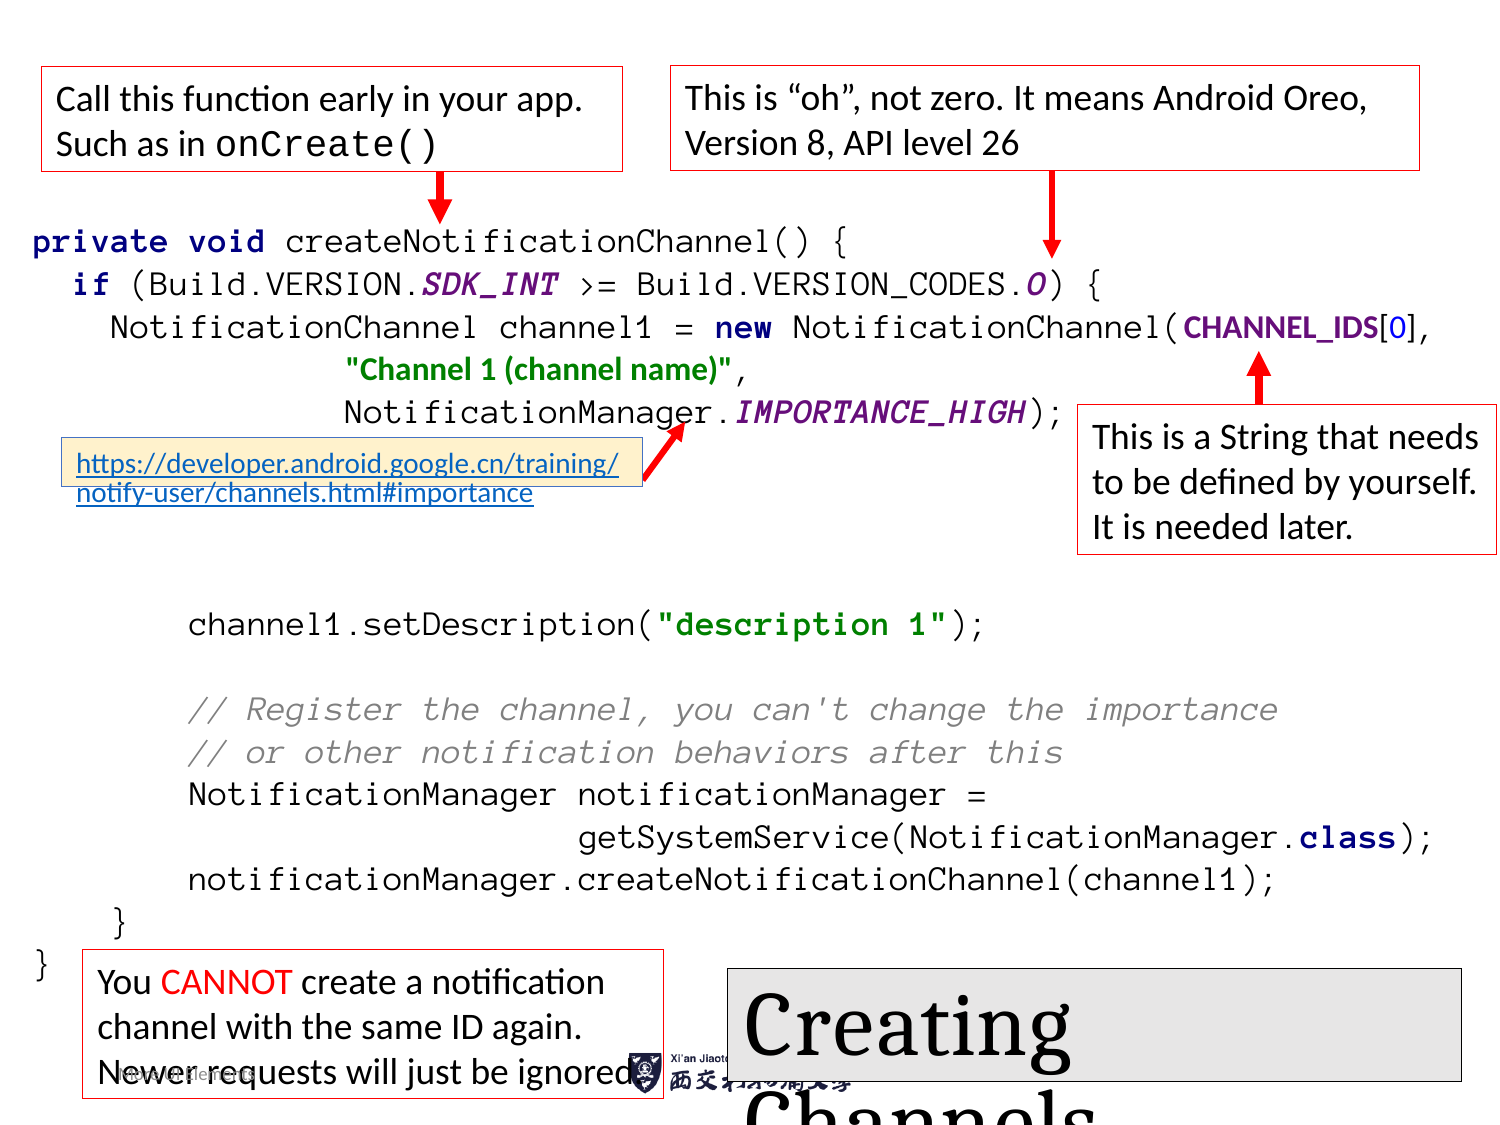

This is “oh”, not zero. It means Android Oreo, Version 8, API level 26
Call this function early in your app. Such as in onCreate()
private void createNotificationChannel() {
  if (Build.VERSION.SDK_INT >= Build.VERSION_CODES.O) {
    NotificationChannel channel1 = new NotificationChannel(CHANNEL_IDS[0],
                "Channel 1 (channel name)",
                NotificationManager.IMPORTANCE_HIGH);

        channel1.setDescription("description 1");
        // Register the channel, you can't change the importance
        // or other notification behaviors after this
        NotificationManager notificationManager =
                            getSystemService(NotificationManager.class);
        notificationManager.createNotificationChannel(channel1);
    }
}
This is a String that needs to be defined by yourself. It is needed later.
https://developer.android.google.cn/training/notify-user/channels.html#importance
You CANNOT create a notification channel with the same ID again. Newer requests will just be ignored.
Creating Channels
More UI Elements
49